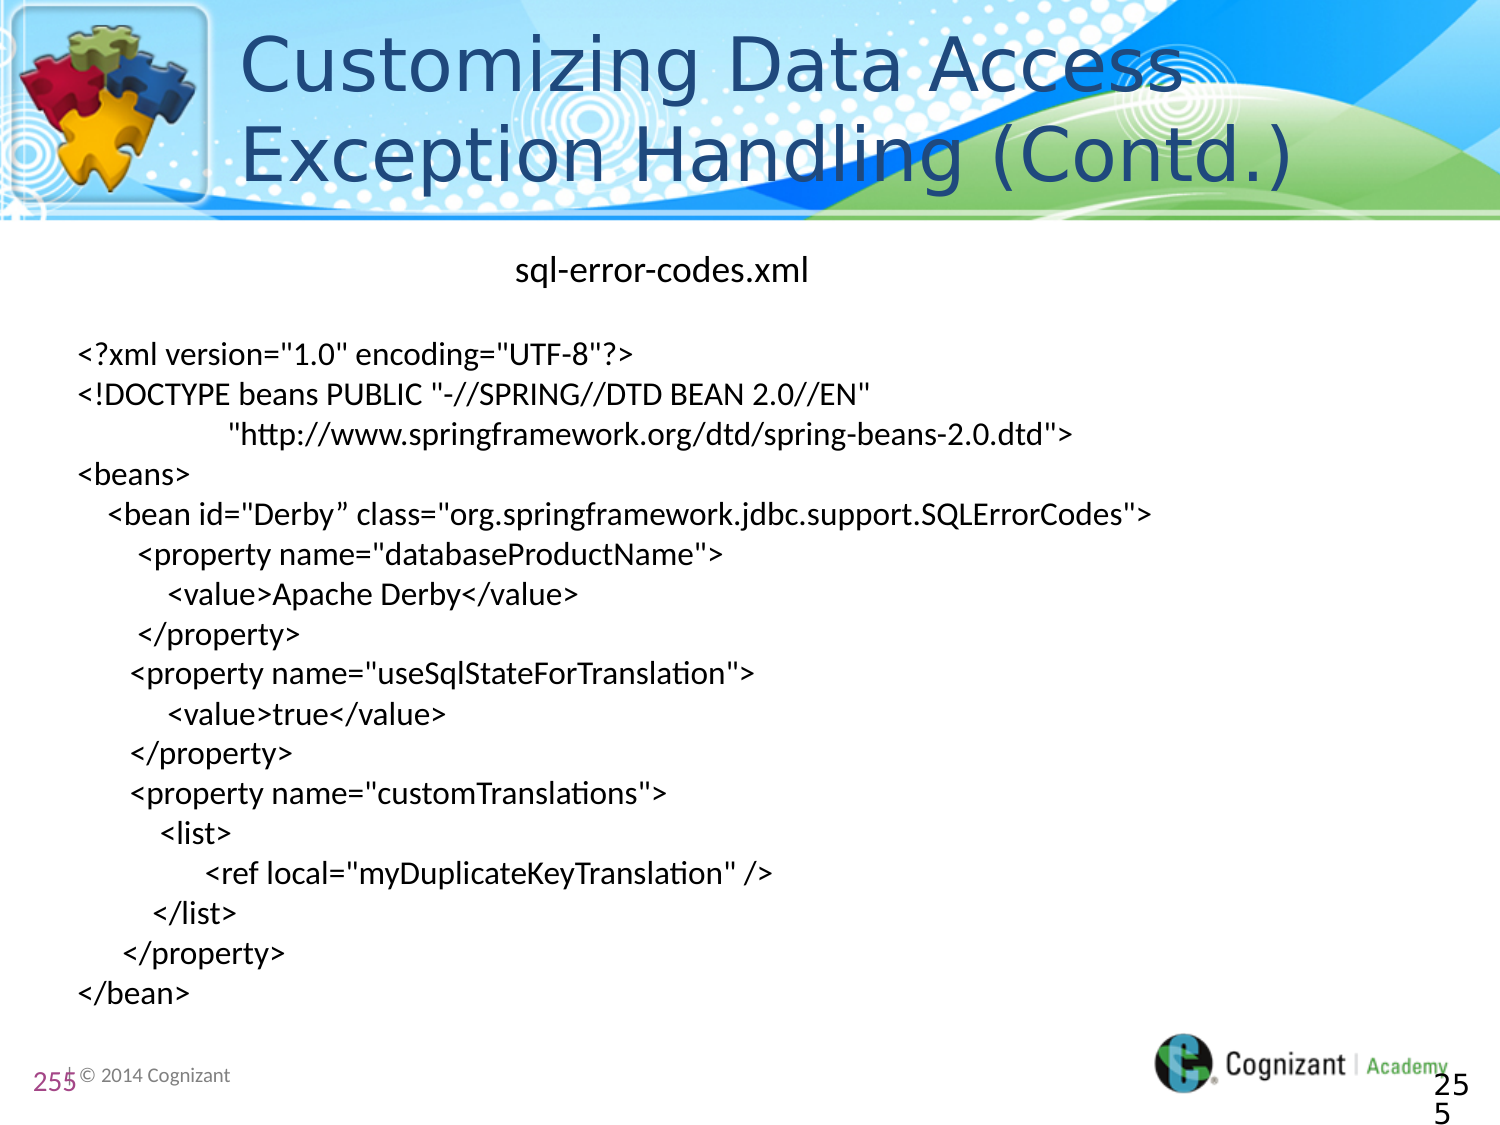

# Customizing Data Access Exception Handling (Contd.)
sql-error-codes.xml
<?xml version="1.0" encoding="UTF-8"?>
<!DOCTYPE beans PUBLIC "-//SPRING//DTD BEAN 2.0//EN"
	"http://www.springframework.org/dtd/spring-beans-2.0.dtd">
<beans>
    <bean id="Derby” class="org.springframework.jdbc.support.SQLErrorCodes">
        <property name="databaseProductName">
            <value>Apache Derby</value>
        </property>
       <property name="useSqlStateForTranslation">
            <value>true</value>
       </property>
       <property name="customTranslations">
           <list>
                 <ref local="myDuplicateKeyTranslation" />
          </list>
      </property>
</bean>
255
255